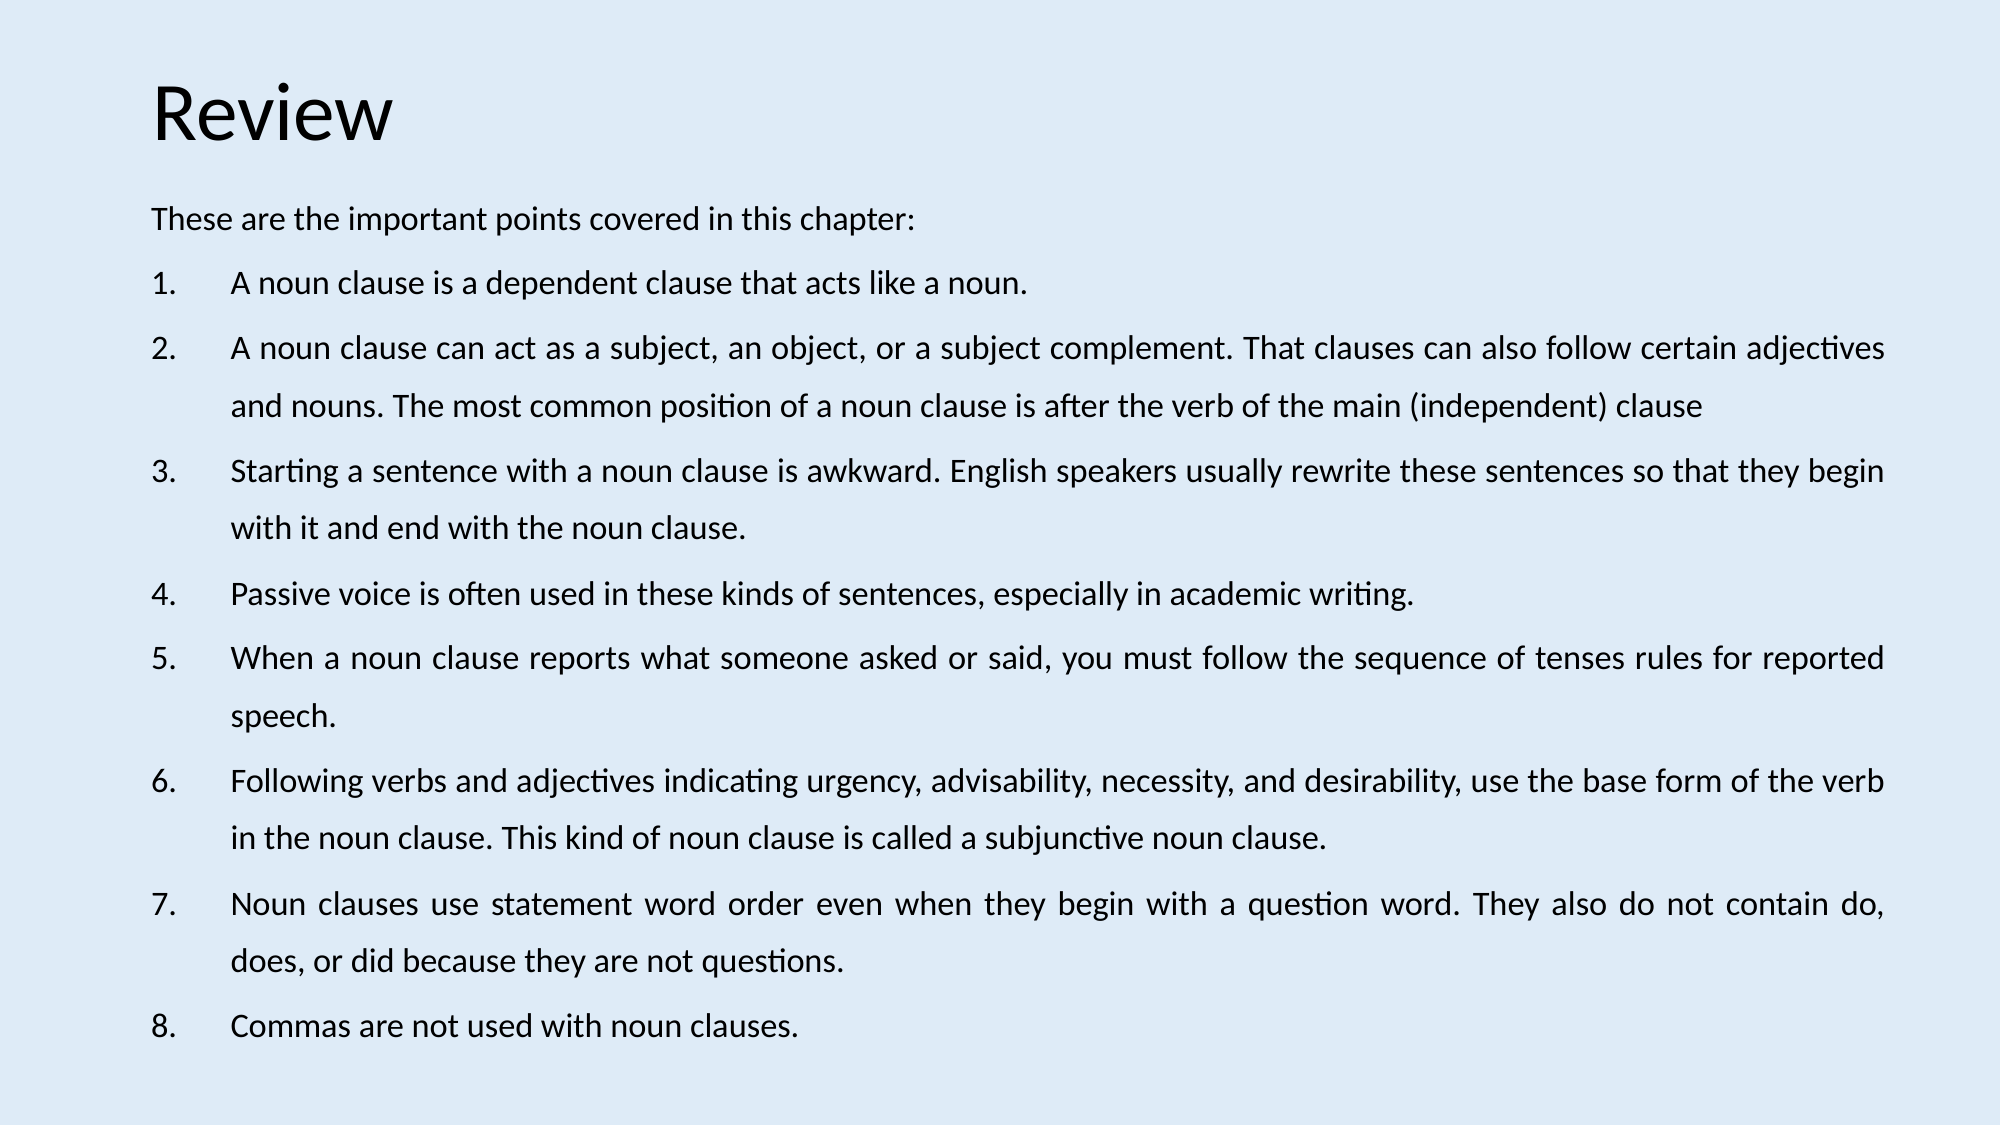

# Review
These are the important points covered in this chapter:
A noun clause is a dependent clause that acts like a noun.
A noun clause can act as a subject, an object, or a subject complement. That clauses can also follow certain adjectives and nouns. The most common position of a noun clause is after the verb of the main (independent) clause
Starting a sentence with a noun clause is awkward. English speakers usually rewrite these sentences so that they begin with it and end with the noun clause.
Passive voice is often used in these kinds of sentences, especially in academic writing.
When a noun clause reports what someone asked or said, you must follow the sequence of tenses rules for reported speech.
Following verbs and adjectives indicating urgency, advisability, necessity, and desirability, use the base form of the verb in the noun clause. This kind of noun clause is called a subjunctive noun clause.
Noun clauses use statement word order even when they begin with a question word. They also do not contain do, does, or did because they are not questions.
Commas are not used with noun clauses.